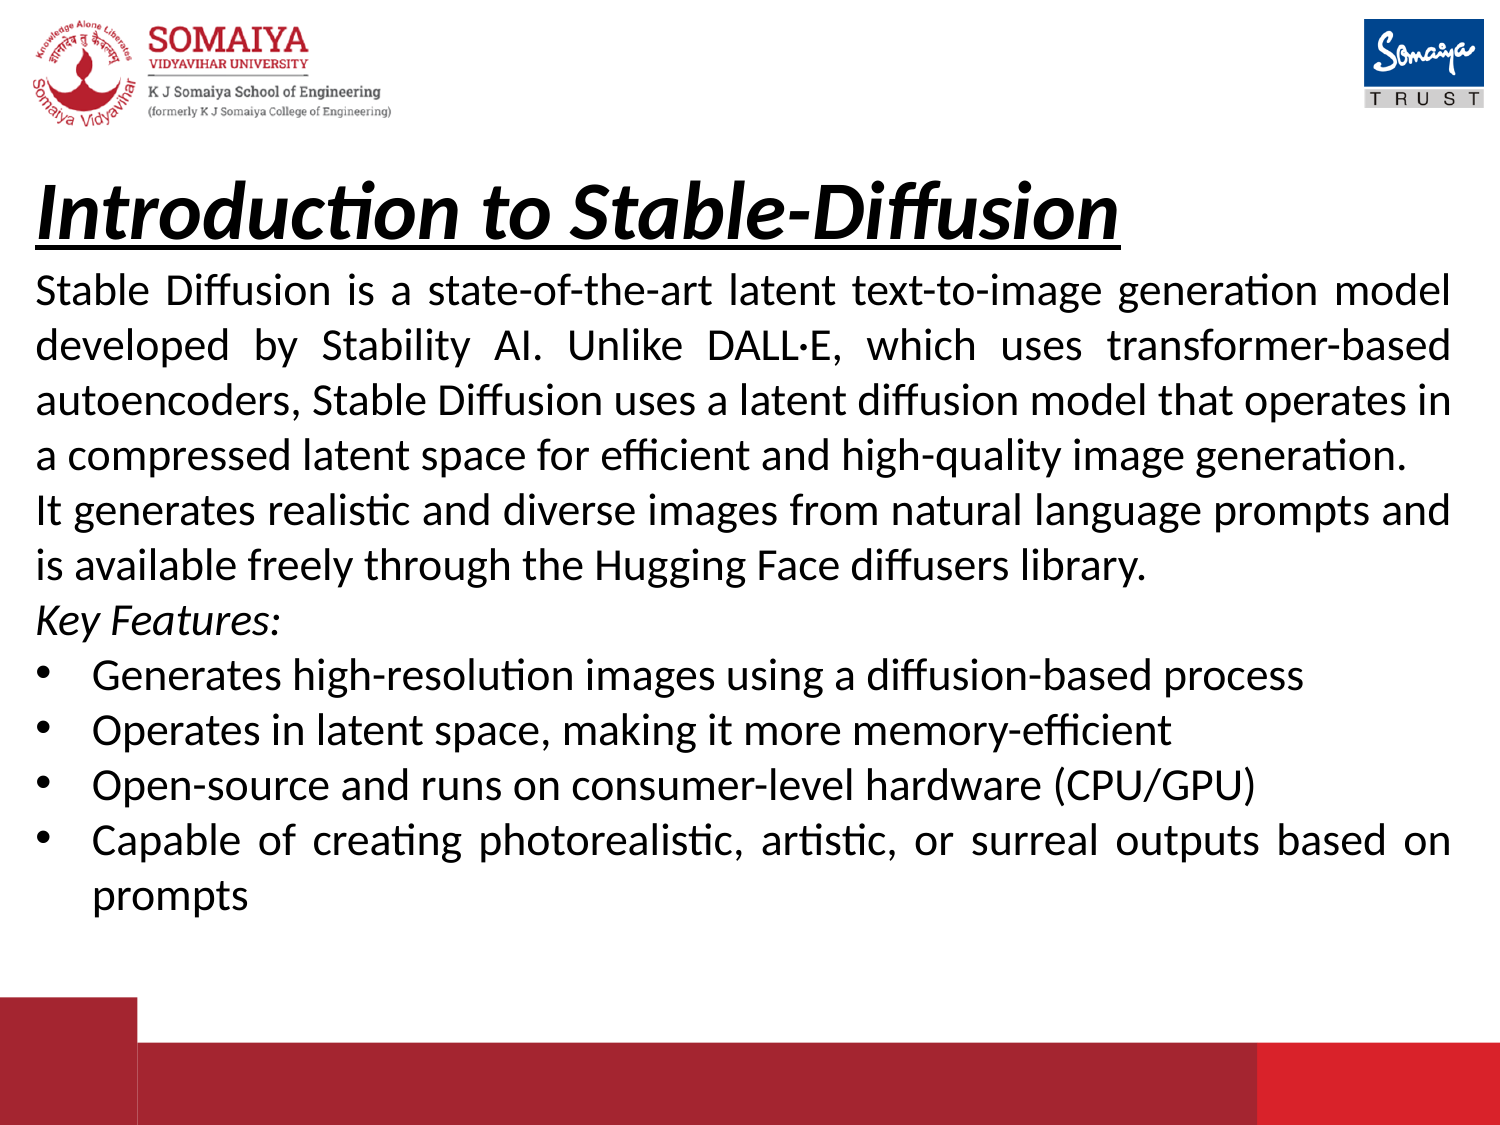

Introduction to Stable-Diffusion
Stable Diffusion is a state-of-the-art latent text-to-image generation model developed by Stability AI. Unlike DALL·E, which uses transformer-based autoencoders, Stable Diffusion uses a latent diffusion model that operates in a compressed latent space for efficient and high-quality image generation.
It generates realistic and diverse images from natural language prompts and is available freely through the Hugging Face diffusers library.
Key Features:
Generates high-resolution images using a diffusion-based process
Operates in latent space, making it more memory-efficient
Open-source and runs on consumer-level hardware (CPU/GPU)
Capable of creating photorealistic, artistic, or surreal outputs based on prompts